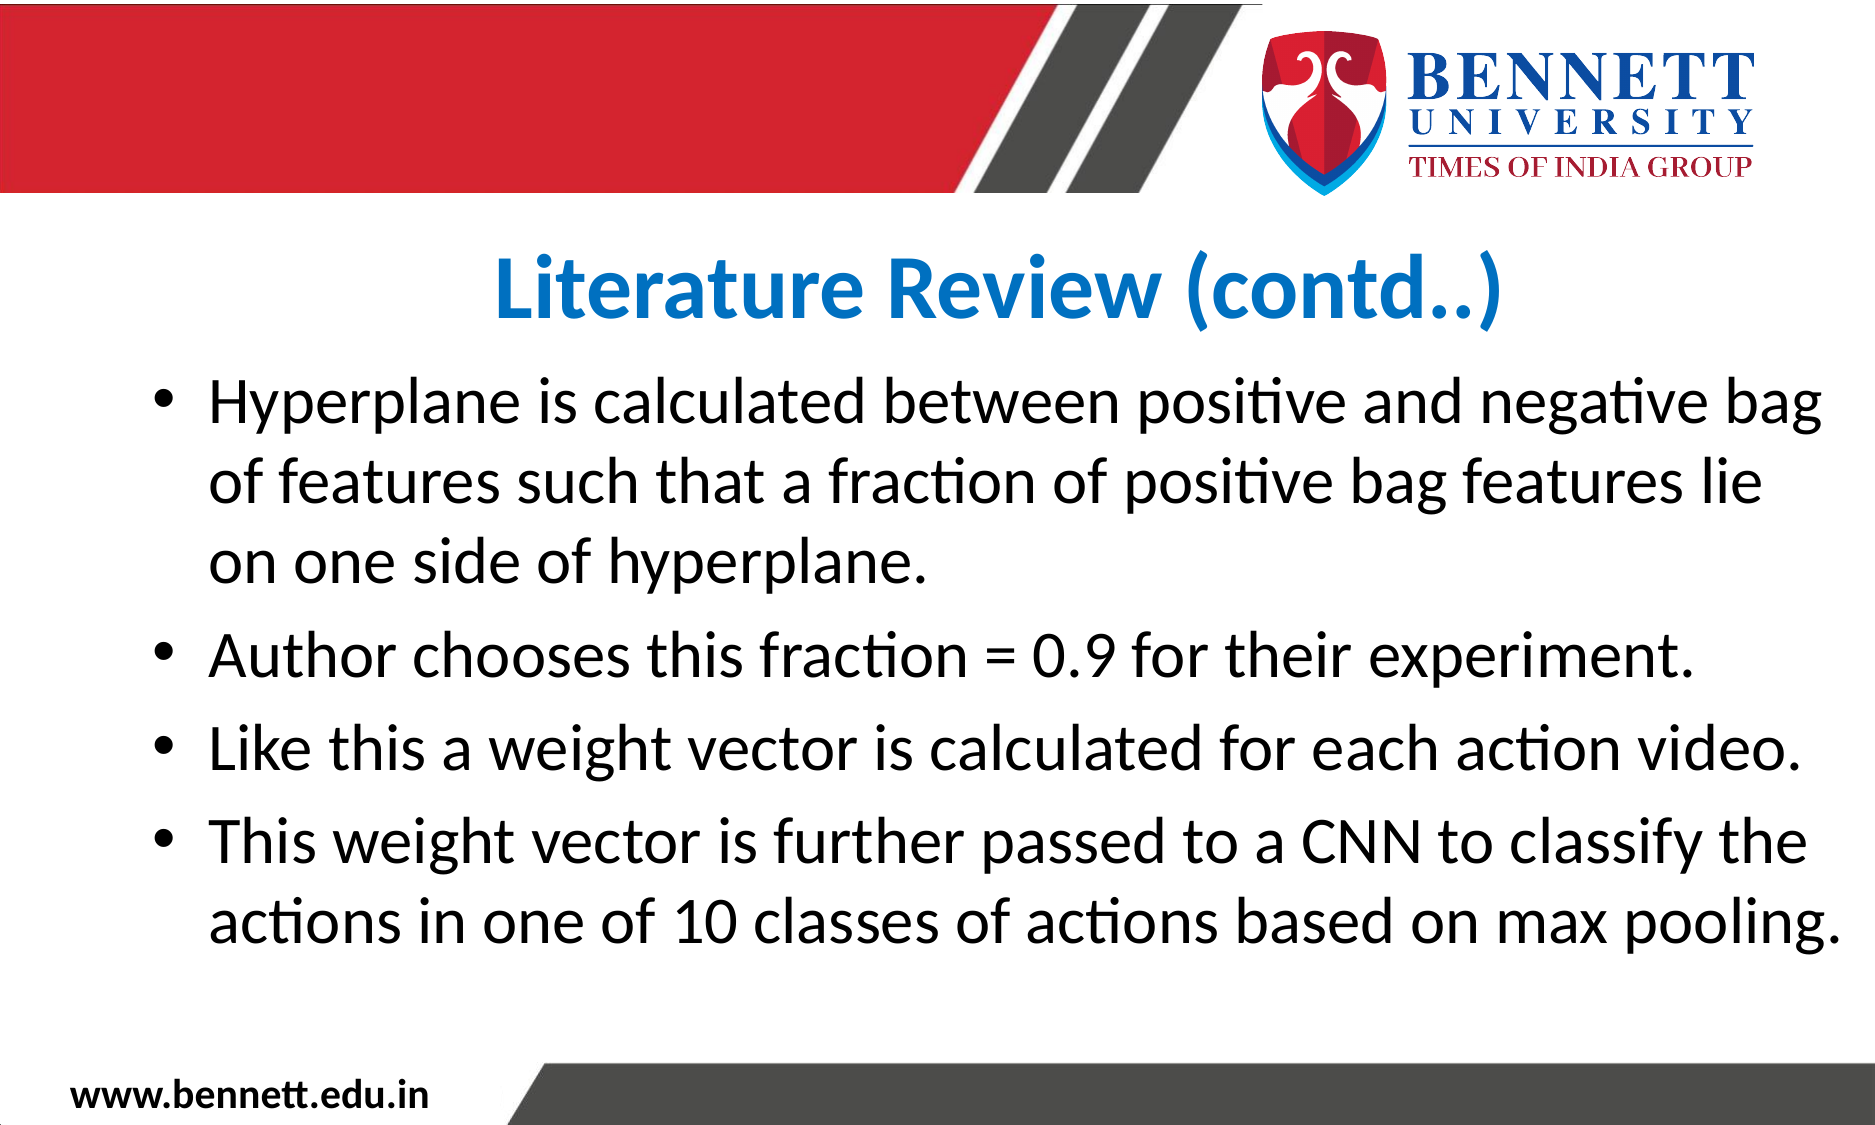

Literature Review (contd..)
Hyperplane is calculated between positive and negative bag of features such that a fraction of positive bag features lie on one side of hyperplane.
Author chooses this fraction = 0.9 for their experiment.
Like this a weight vector is calculated for each action video.
This weight vector is further passed to a CNN to classify the actions in one of 10 classes of actions based on max pooling.